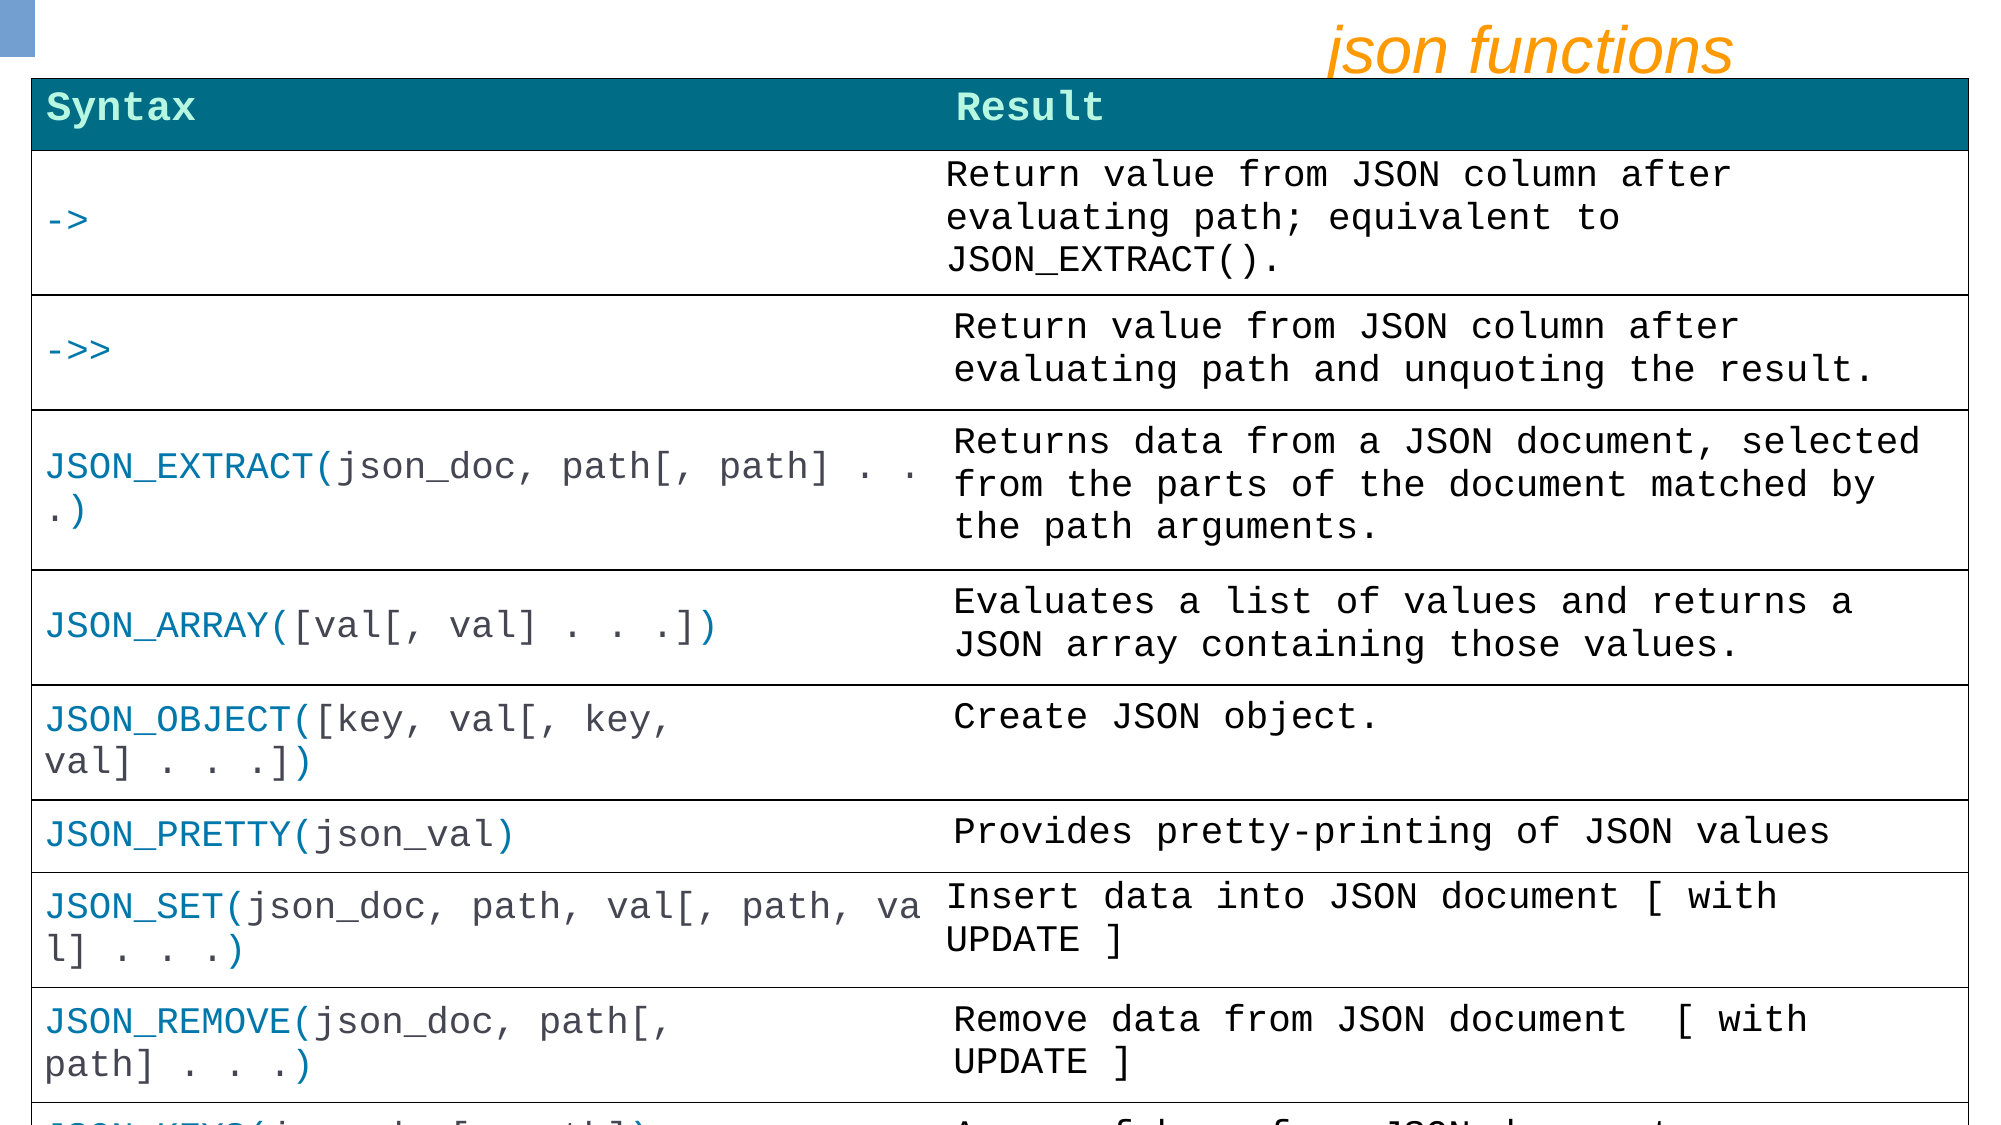

json functions
| Syntax | Result |
| --- | --- |
| -> | Return value from JSON column after evaluating path; equivalent to JSON\_EXTRACT(). |
| ->> | Return value from JSON column after evaluating path and unquoting the result. |
| JSON\_EXTRACT(json\_doc, path[, path] . . .) | Returns data from a JSON document, selected from the parts of the document matched by the path arguments. |
| JSON\_ARRAY([val[, val] . . .]) | Evaluates a list of values and returns a JSON array containing those values. |
| JSON\_OBJECT([key, val[, key, val] . . .]) | Create JSON object. |
| JSON\_PRETTY(json\_val) | Provides pretty-printing of JSON values |
| JSON\_SET(json\_doc, path, val[, path, val] . . .) | Insert data into JSON document [ with UPDATE ] |
| JSON\_REMOVE(json\_doc, path[, path] . . .) | Remove data from JSON document [ with UPDATE ] |
| JSON\_KEYS(json\_doc[, path]) | Array of keys from JSON document |
| JSON\_ARRAY\_APPEND(json\_doc, path, val[, path, val] . . .) | Append data to JSON document [ with UPDATE ] |
| JSON\_LENGTH(json\_doc[, path]) | Number of elements in JSON document |